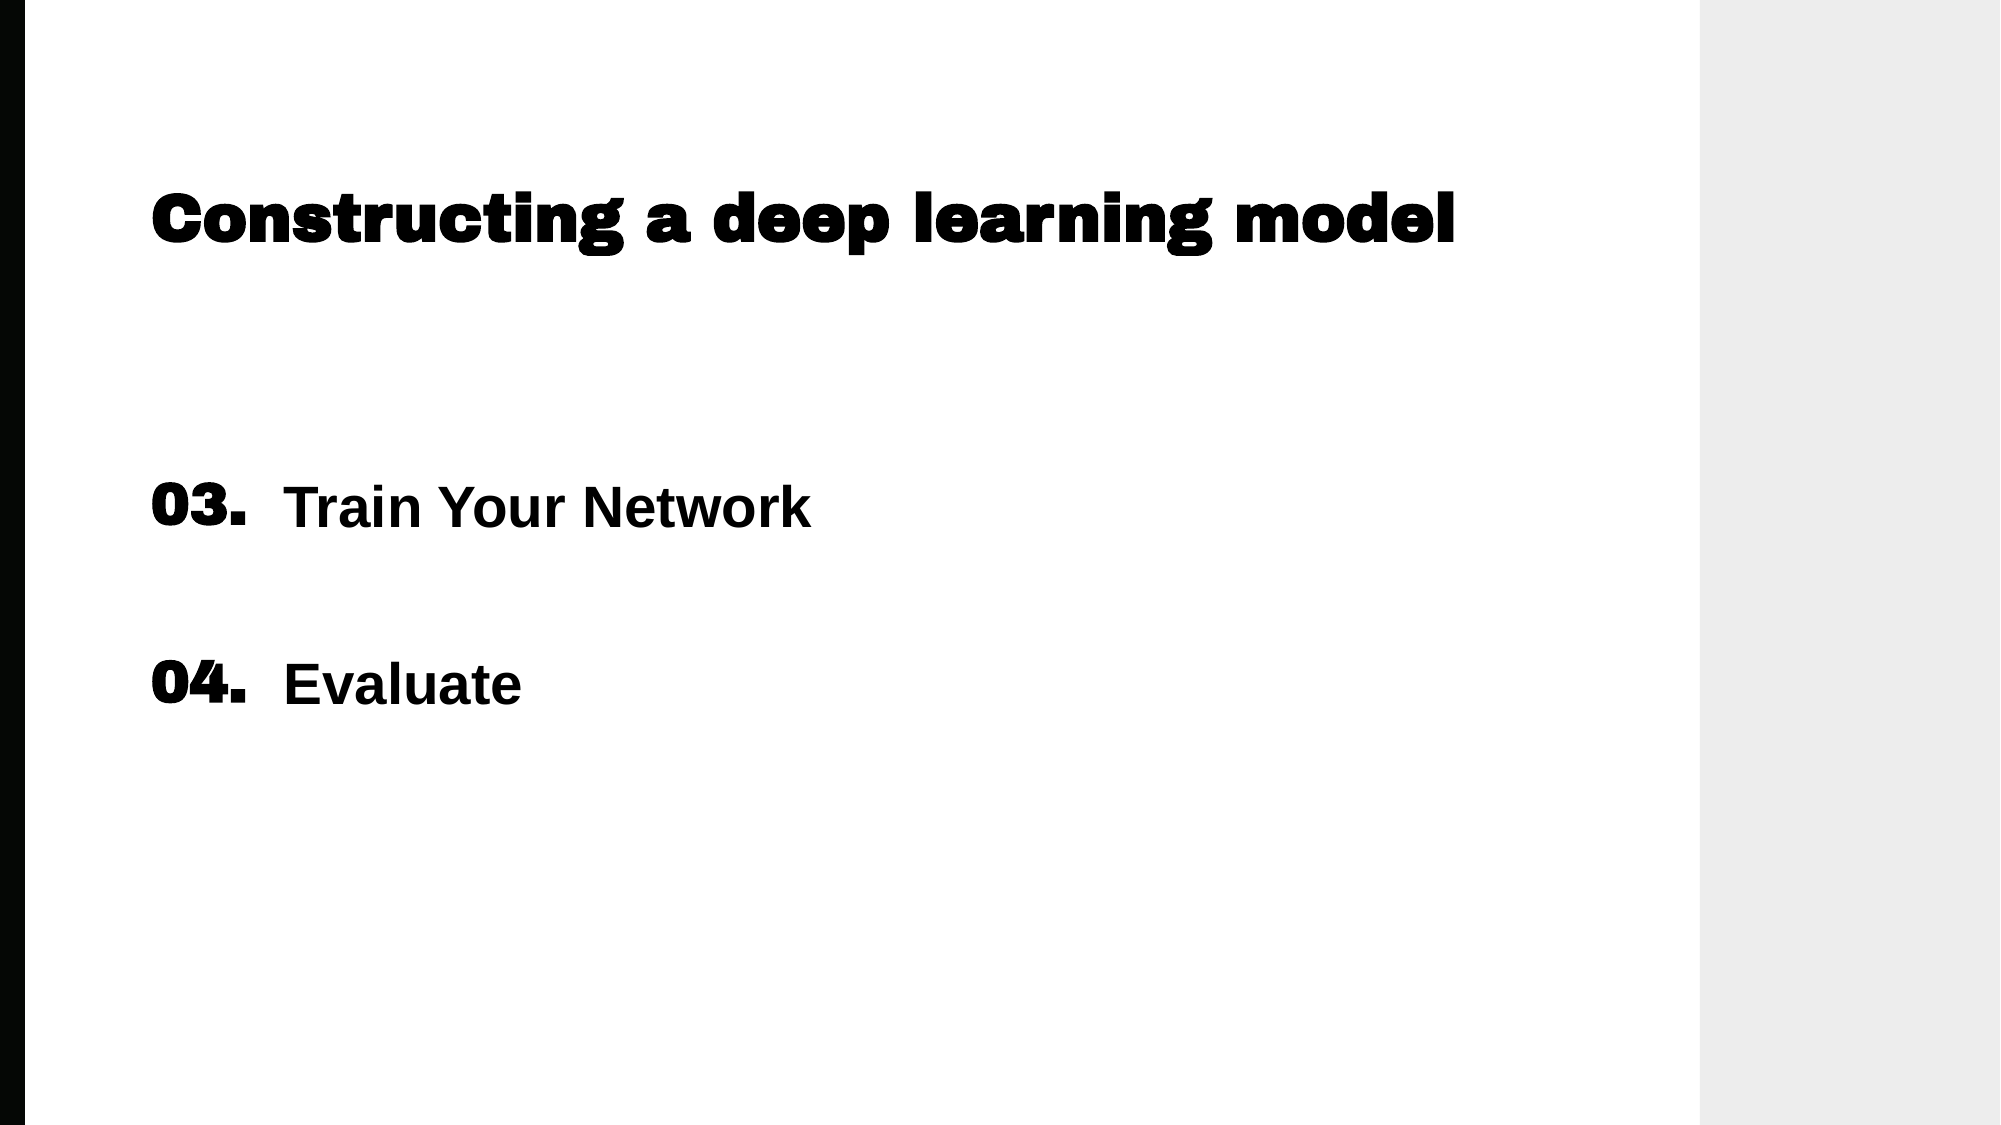

Constructing a deep learning model
03.
Train Your Network
04.
Evaluate